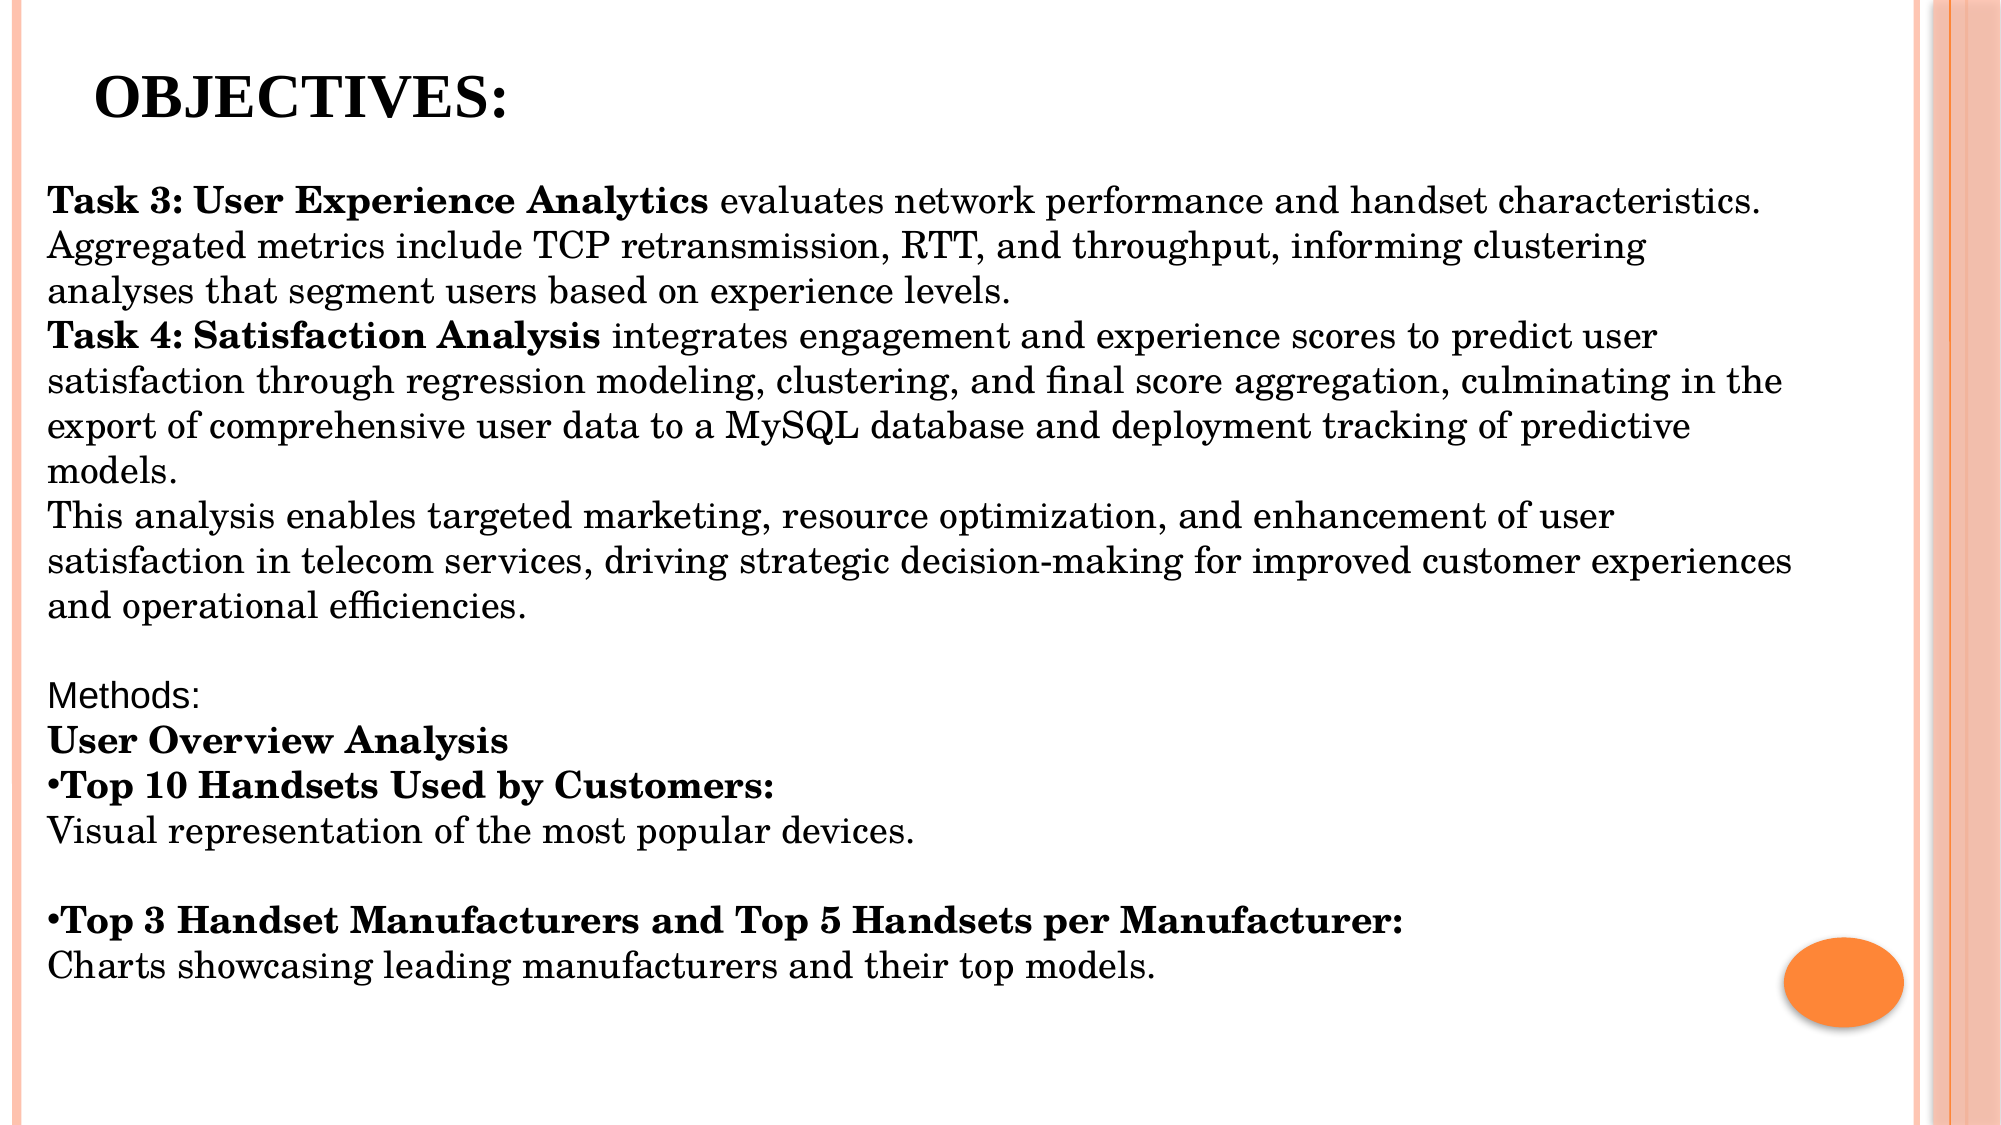

# Objectives:
Task 3: User Experience Analytics evaluates network performance and handset characteristics. Aggregated metrics include TCP retransmission, RTT, and throughput, informing clustering analyses that segment users based on experience levels.
Task 4: Satisfaction Analysis integrates engagement and experience scores to predict user satisfaction through regression modeling, clustering, and final score aggregation, culminating in the export of comprehensive user data to a MySQL database and deployment tracking of predictive models.
This analysis enables targeted marketing, resource optimization, and enhancement of user satisfaction in telecom services, driving strategic decision-making for improved customer experiences and operational efficiencies.

Methods:
User Overview Analysis
Top 10 Handsets Used by Customers:
Visual representation of the most popular devices.

Top 3 Handset Manufacturers and Top 5 Handsets per Manufacturer:
Charts showcasing leading manufacturers and their top models.